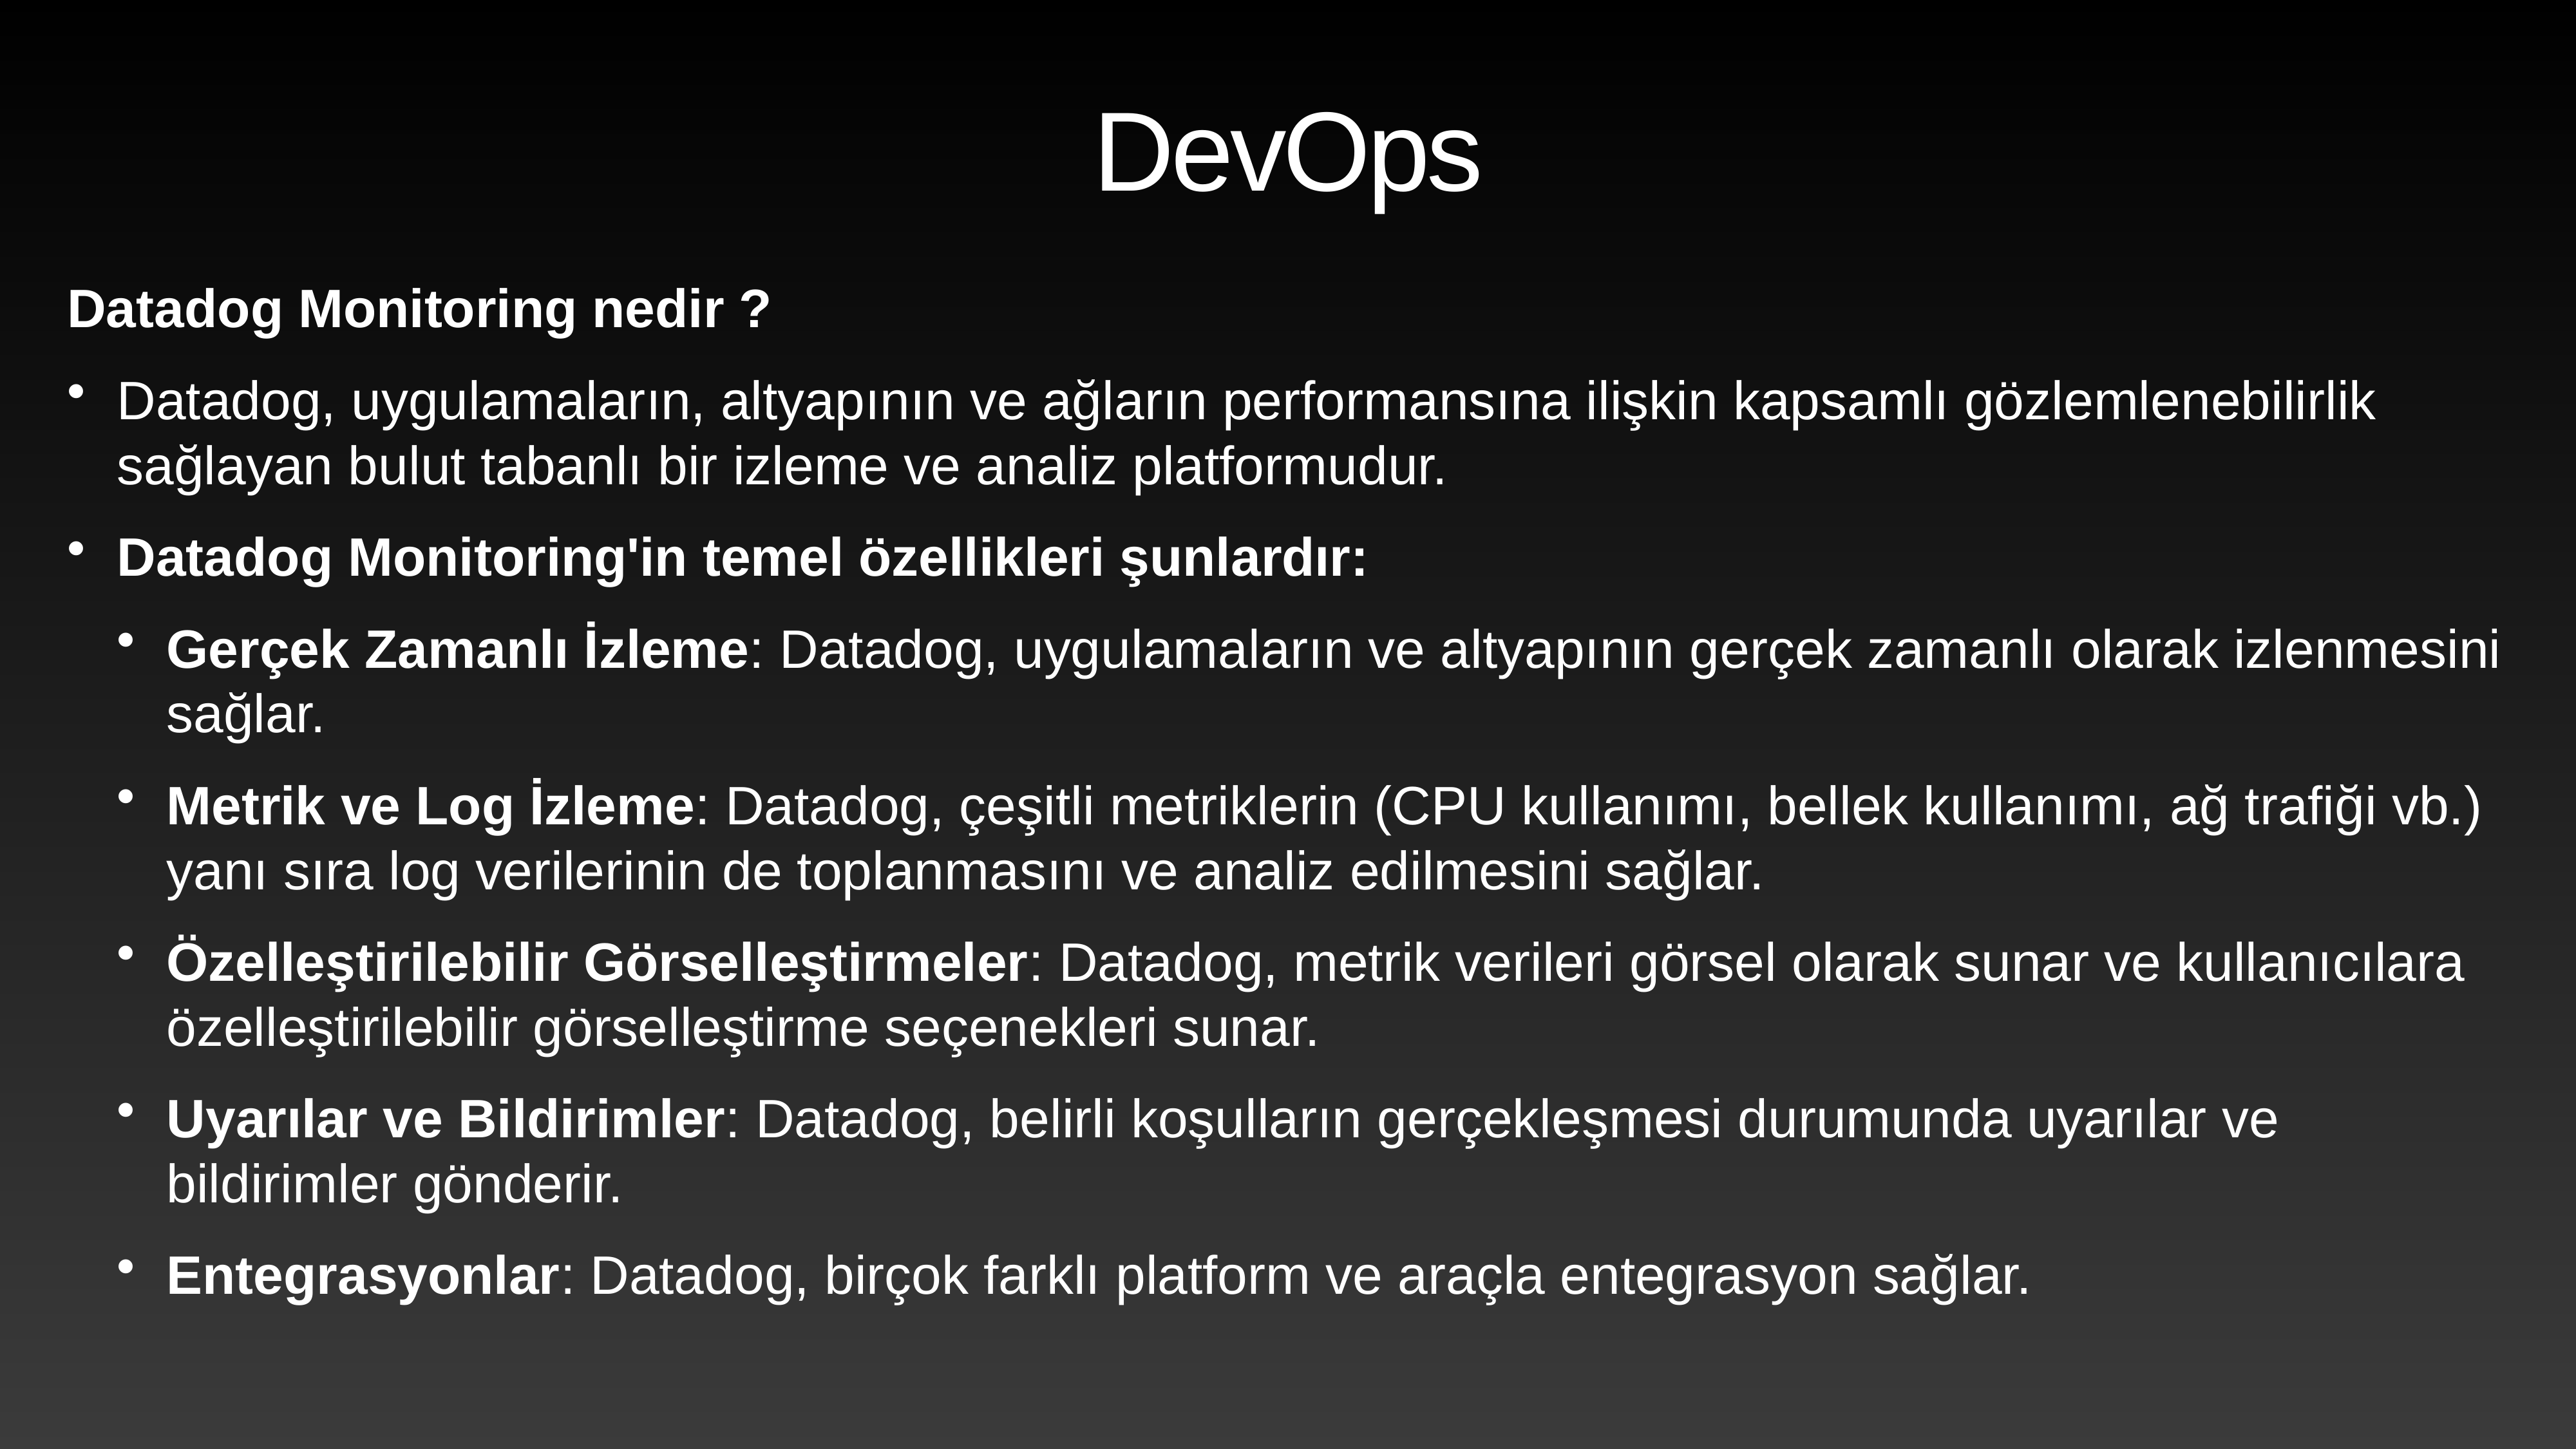

# DevOps
Datadog Monitoring nedir ?
Datadog, uygulamaların, altyapının ve ağların performansına ilişkin kapsamlı gözlemlenebilirlik sağlayan bulut tabanlı bir izleme ve analiz platformudur.
Datadog Monitoring'in temel özellikleri şunlardır:
Gerçek Zamanlı İzleme: Datadog, uygulamaların ve altyapının gerçek zamanlı olarak izlenmesini sağlar.
Metrik ve Log İzleme: Datadog, çeşitli metriklerin (CPU kullanımı, bellek kullanımı, ağ trafiği vb.) yanı sıra log verilerinin de toplanmasını ve analiz edilmesini sağlar.
Özelleştirilebilir Görselleştirmeler: Datadog, metrik verileri görsel olarak sunar ve kullanıcılara özelleştirilebilir görselleştirme seçenekleri sunar.
Uyarılar ve Bildirimler: Datadog, belirli koşulların gerçekleşmesi durumunda uyarılar ve bildirimler gönderir.
Entegrasyonlar: Datadog, birçok farklı platform ve araçla entegrasyon sağlar.